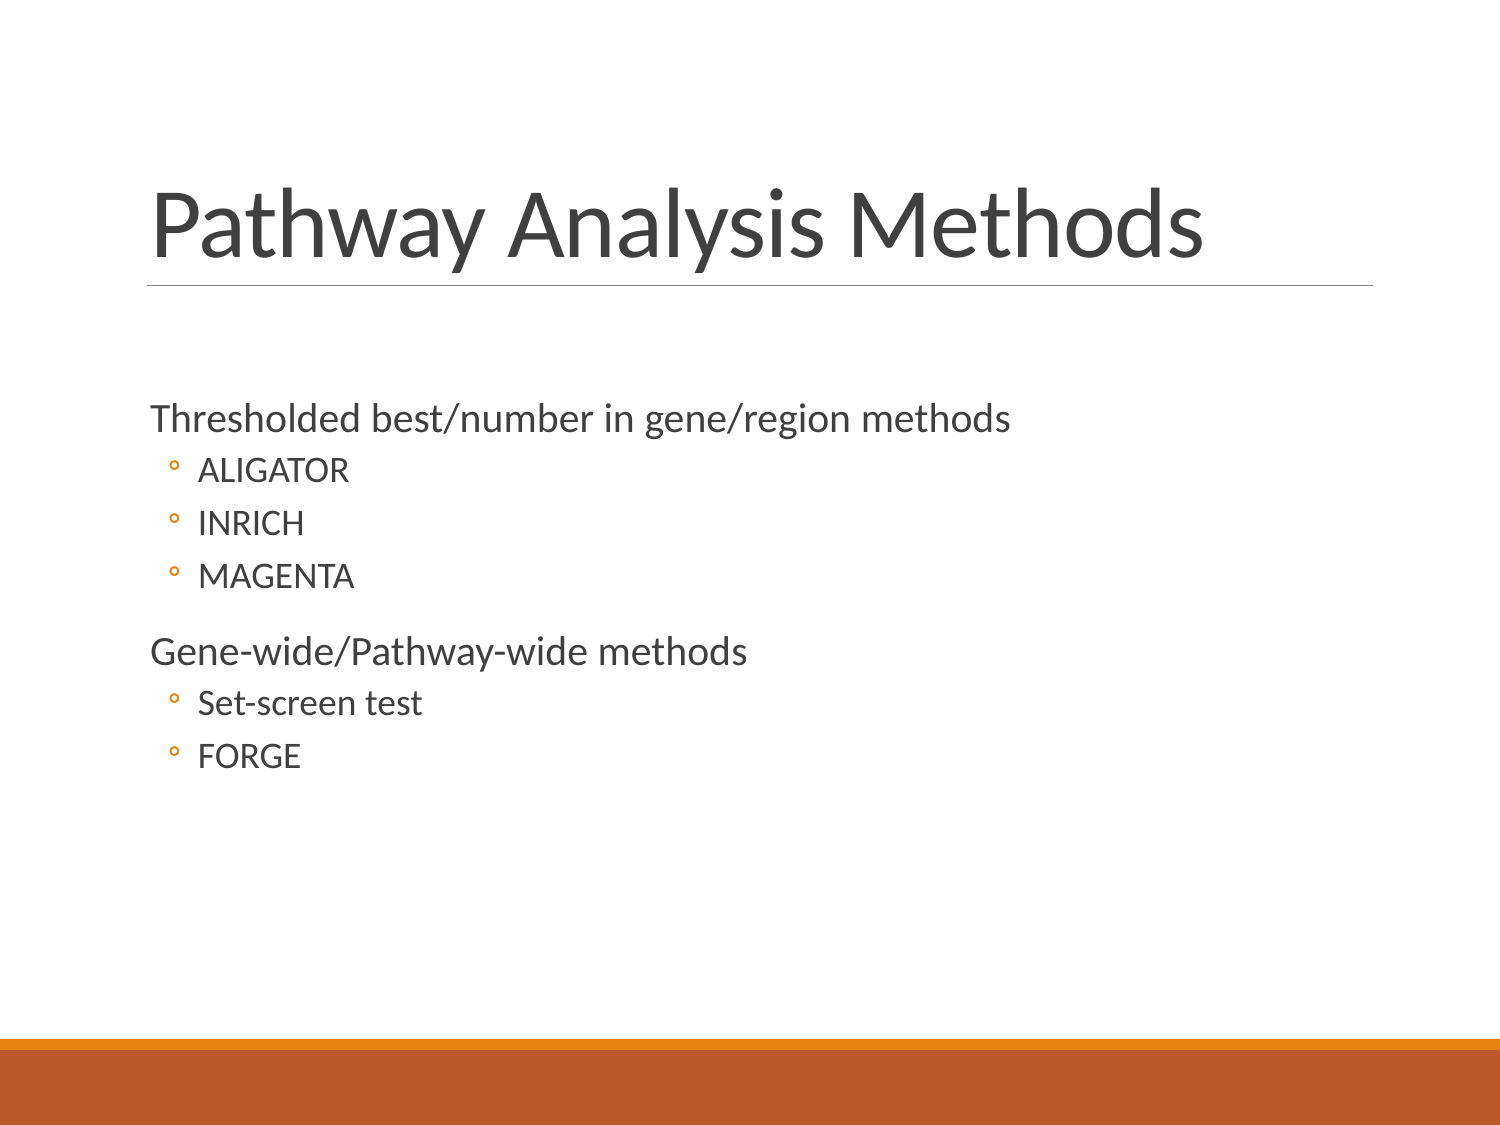

# Pathway Analysis Methods

Thresholded best/number in gene/region methods
ALIGATOR
INRICH
MAGENTA
Gene-wide/Pathway-wide methods
Set-screen test
FORGE